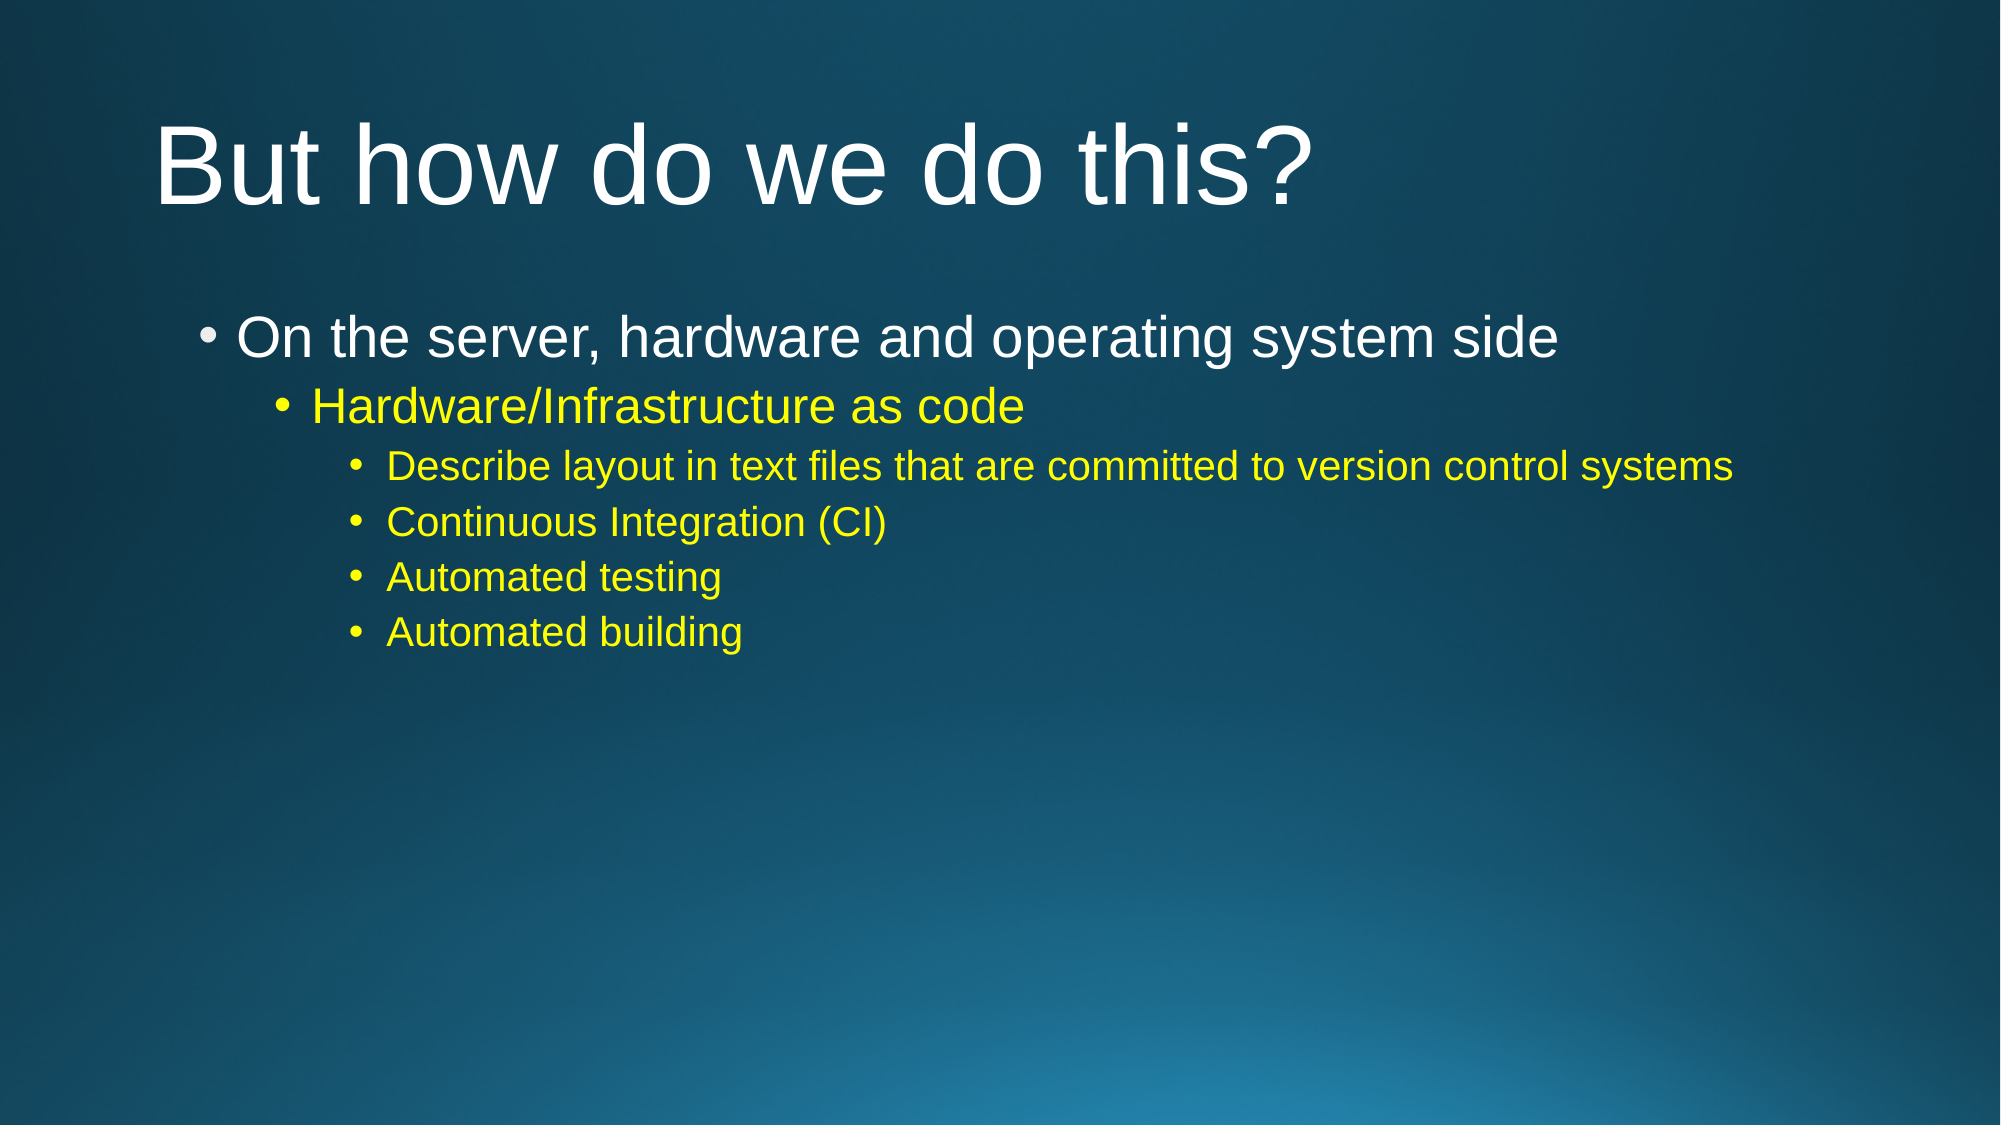

# But how do we do this?
On the server, hardware and operating system side
Hardware/Infrastructure as code
Describe layout in text files that are committed to version control systems
Continuous Integration (CI)
Automated testing
Automated building